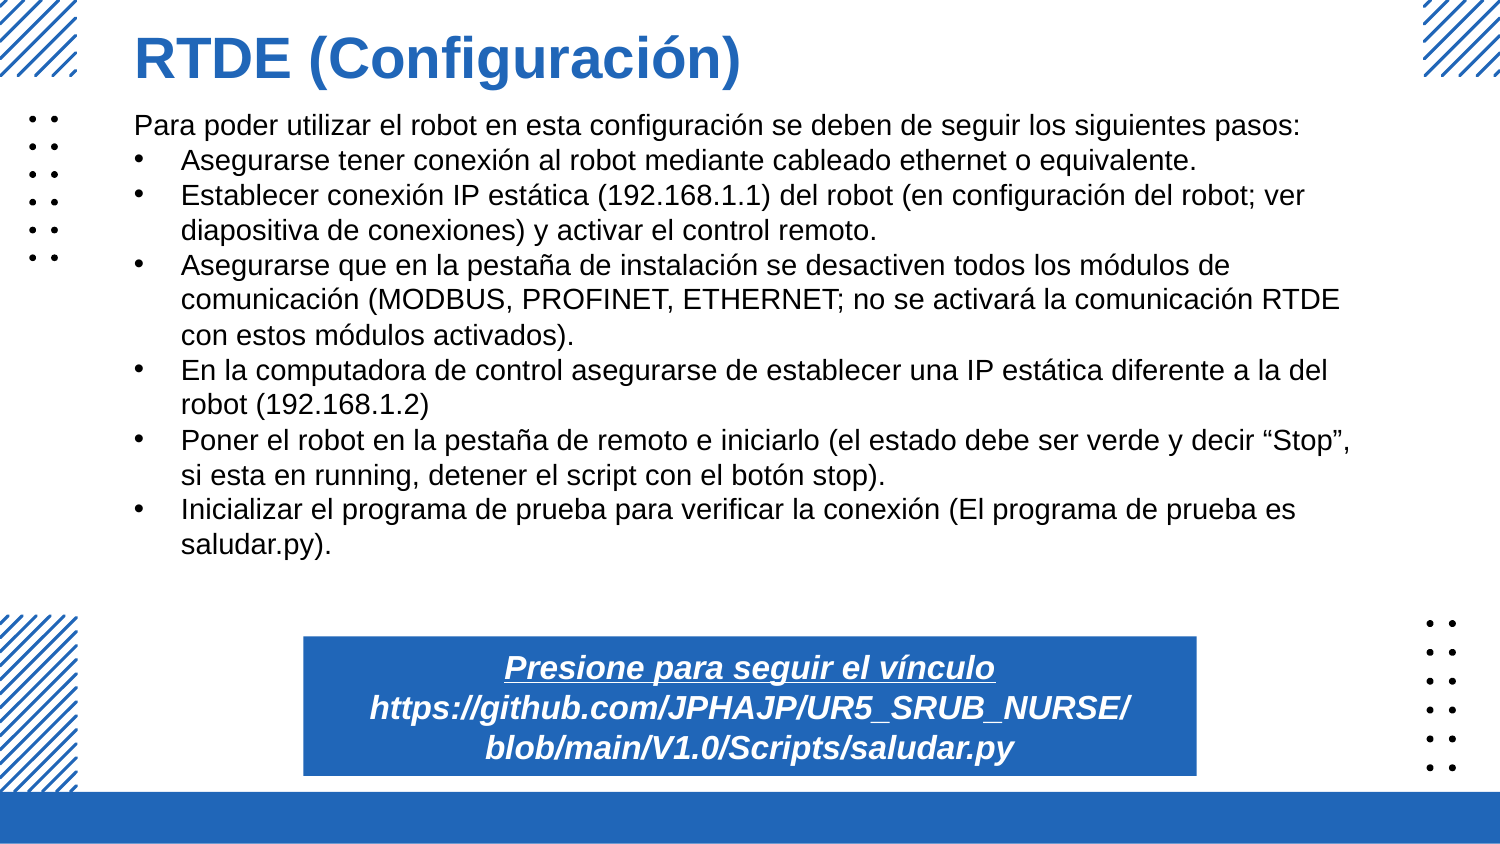

RTDE (Configuración)
Para poder utilizar el robot en esta configuración se deben de seguir los siguientes pasos:
Asegurarse tener conexión al robot mediante cableado ethernet o equivalente.
Establecer conexión IP estática (192.168.1.1) del robot (en configuración del robot; ver diapositiva de conexiones) y activar el control remoto.
Asegurarse que en la pestaña de instalación se desactiven todos los módulos de comunicación (MODBUS, PROFINET, ETHERNET; no se activará la comunicación RTDE con estos módulos activados).
En la computadora de control asegurarse de establecer una IP estática diferente a la del robot (192.168.1.2)
Poner el robot en la pestaña de remoto e iniciarlo (el estado debe ser verde y decir “Stop”, si esta en running, detener el script con el botón stop).
Inicializar el programa de prueba para verificar la conexión (El programa de prueba es saludar.py).
Presione para seguir el vínculo
https://github.com/JPHAJP/UR5_SRUB_NURSE/blob/main/V1.0/Scripts/saludar.py